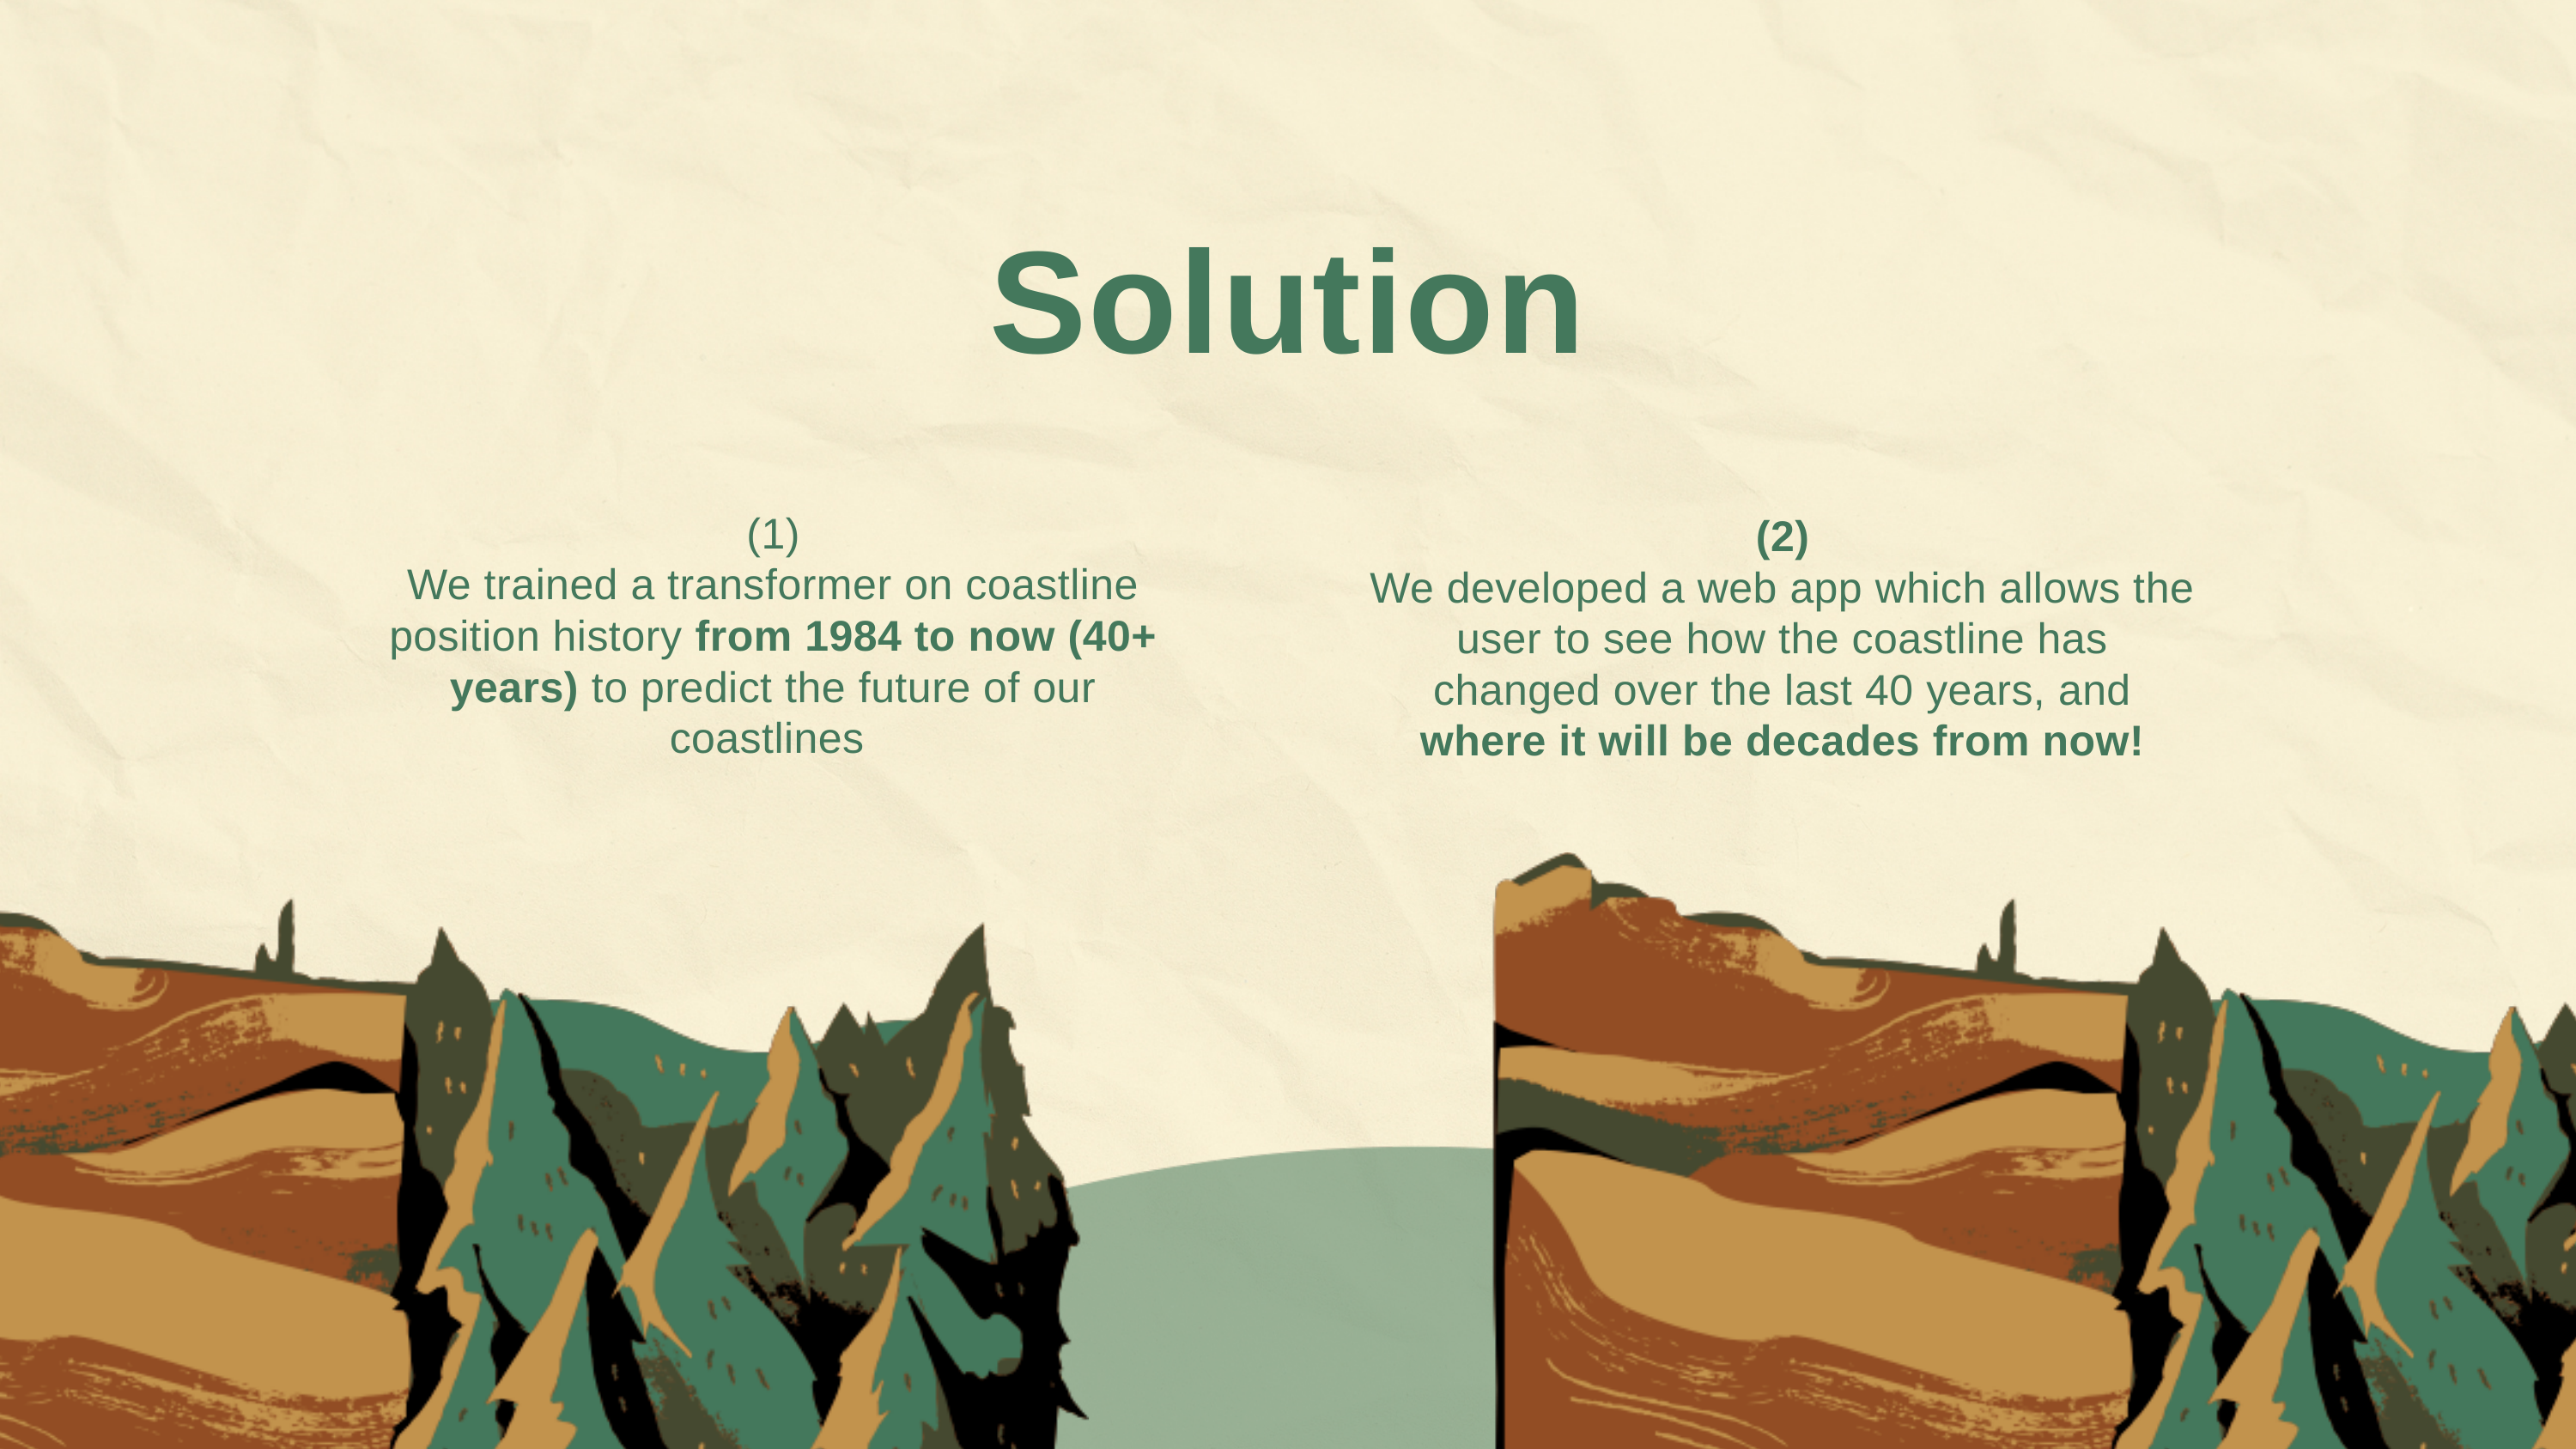

Solution
(1)
We trained a transformer on coastline position history from 1984 to now (40+ years) to predict the future of our coastlines
(2)
We developed a web app which allows the user to see how the coastline has changed over the last 40 years, and where it will be decades from now!